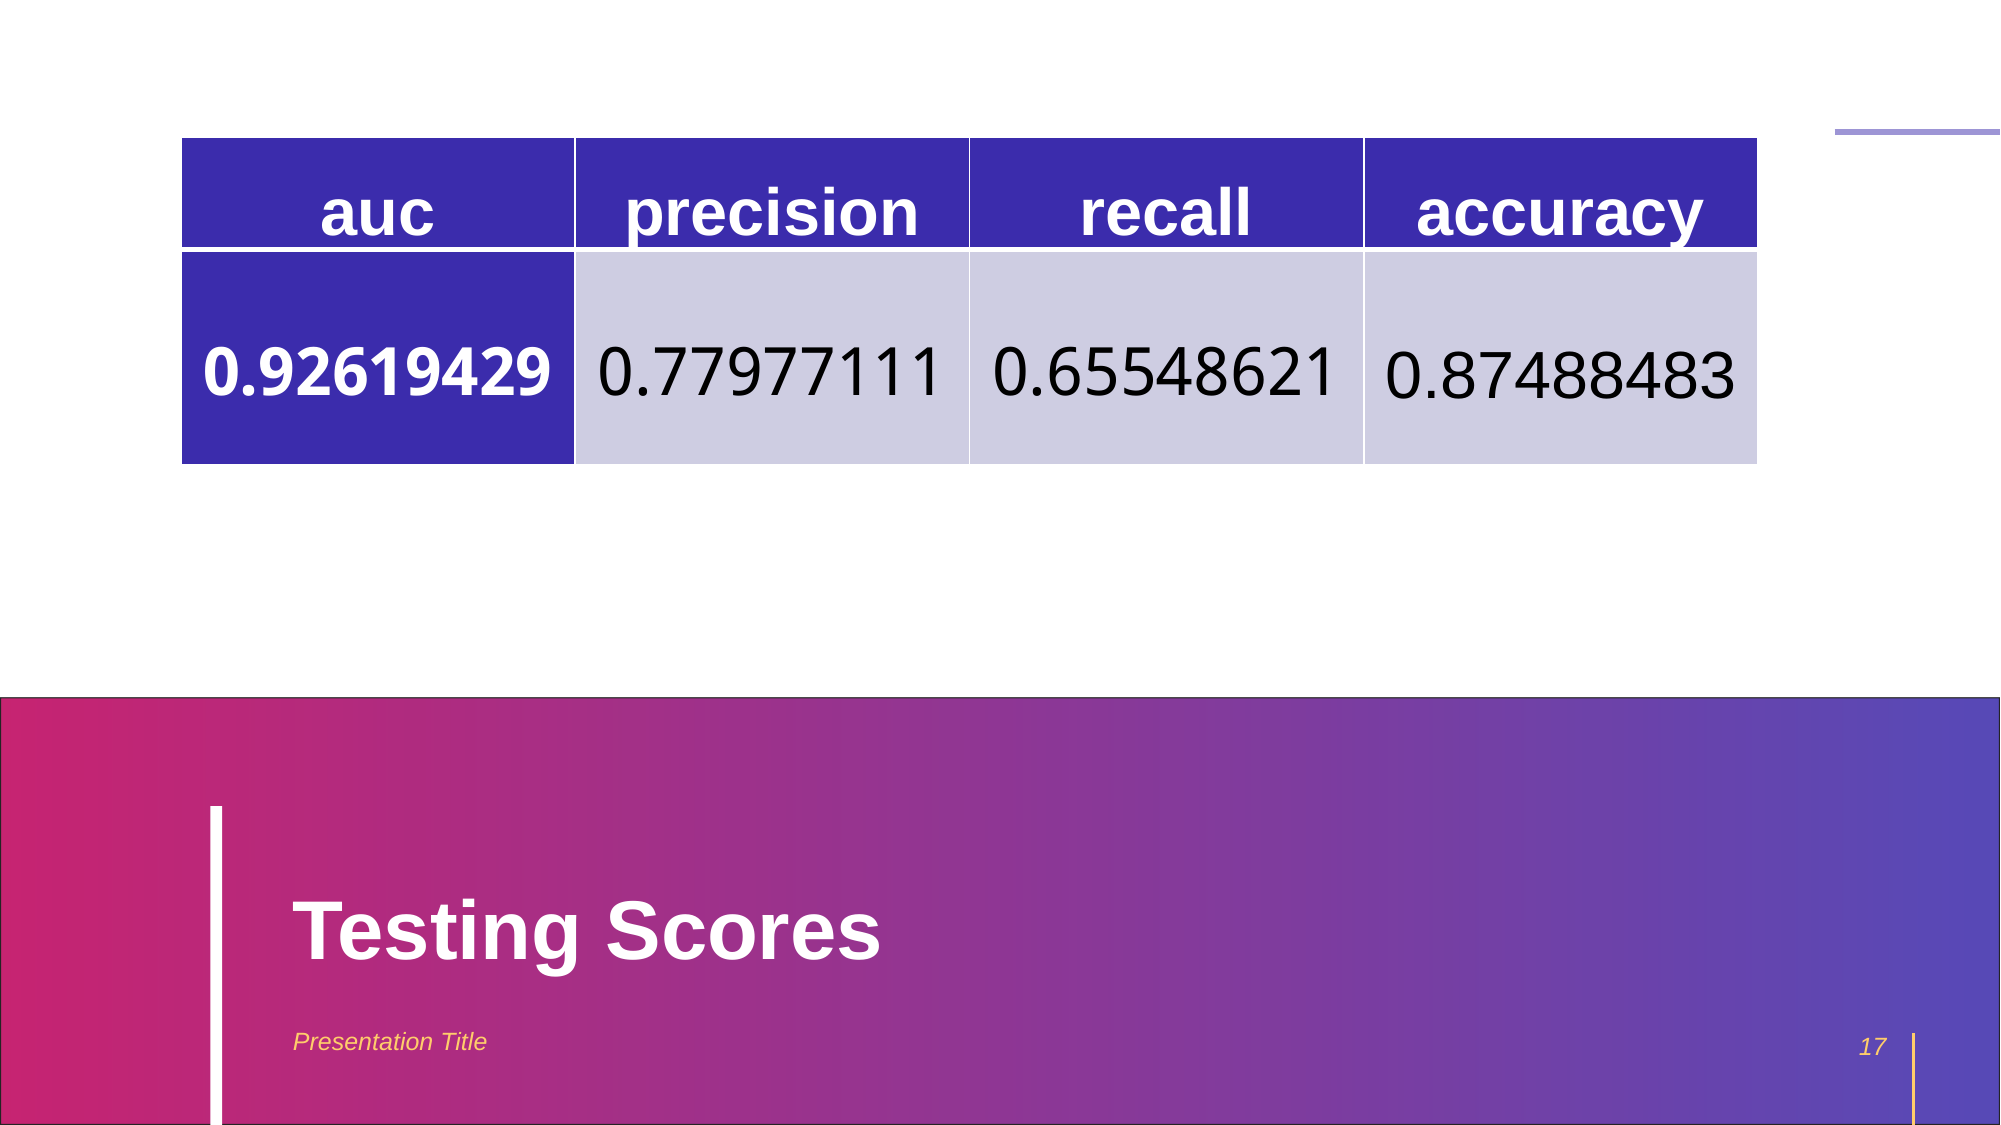

| auc | precision | recall | accuracy |
| --- | --- | --- | --- |
| 0.92619429 | 0.77977111 | 0.65548621 | 0.87488483 |
# Testing Scores
Presentation Title
17